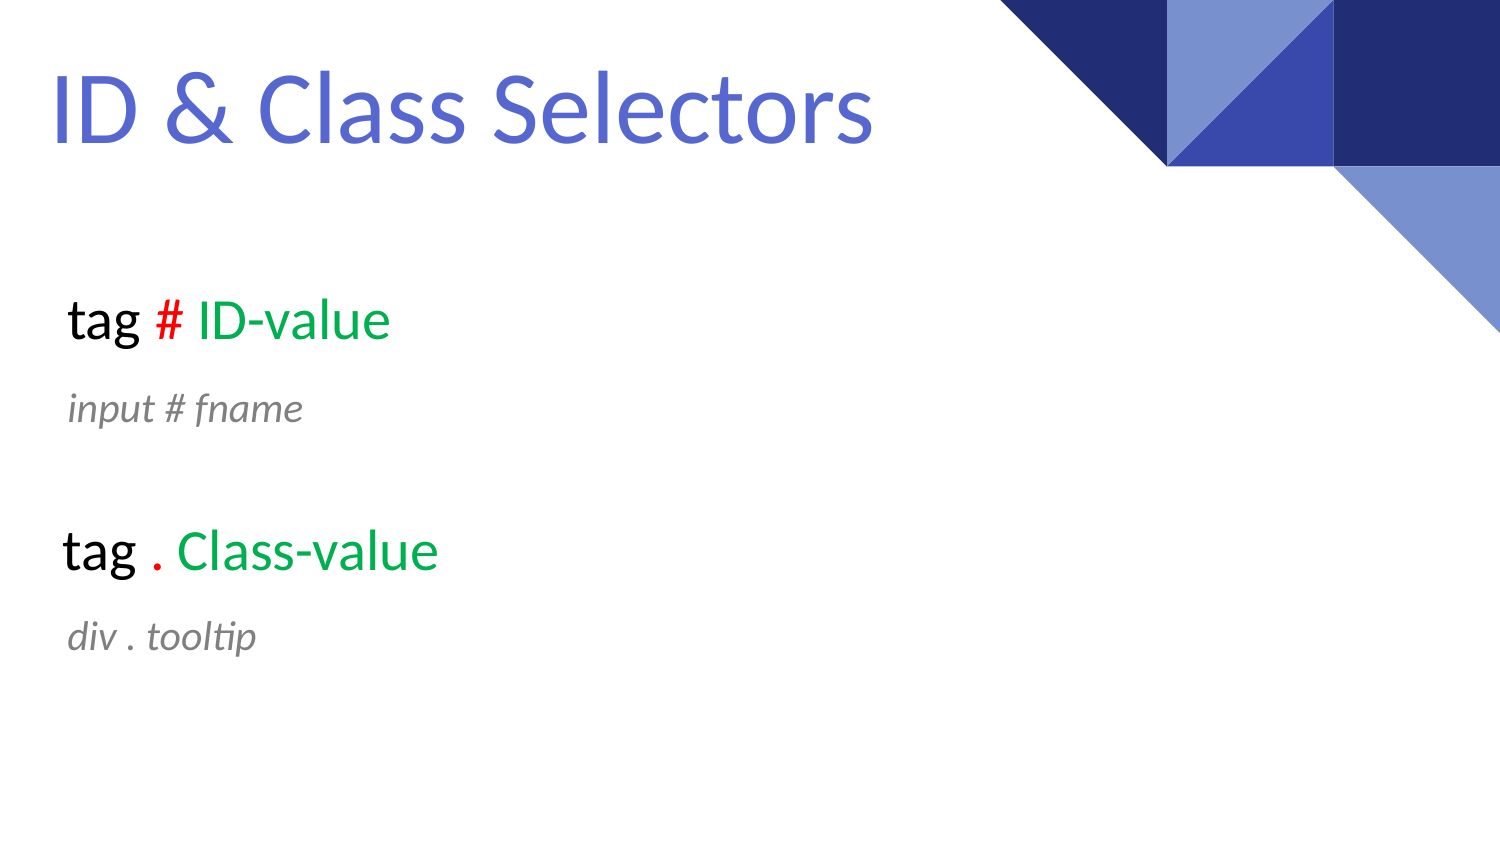

ID & Class Selectors
 tag # ID-value
 input # fname
 tag . Class-value
 div . tooltip
59